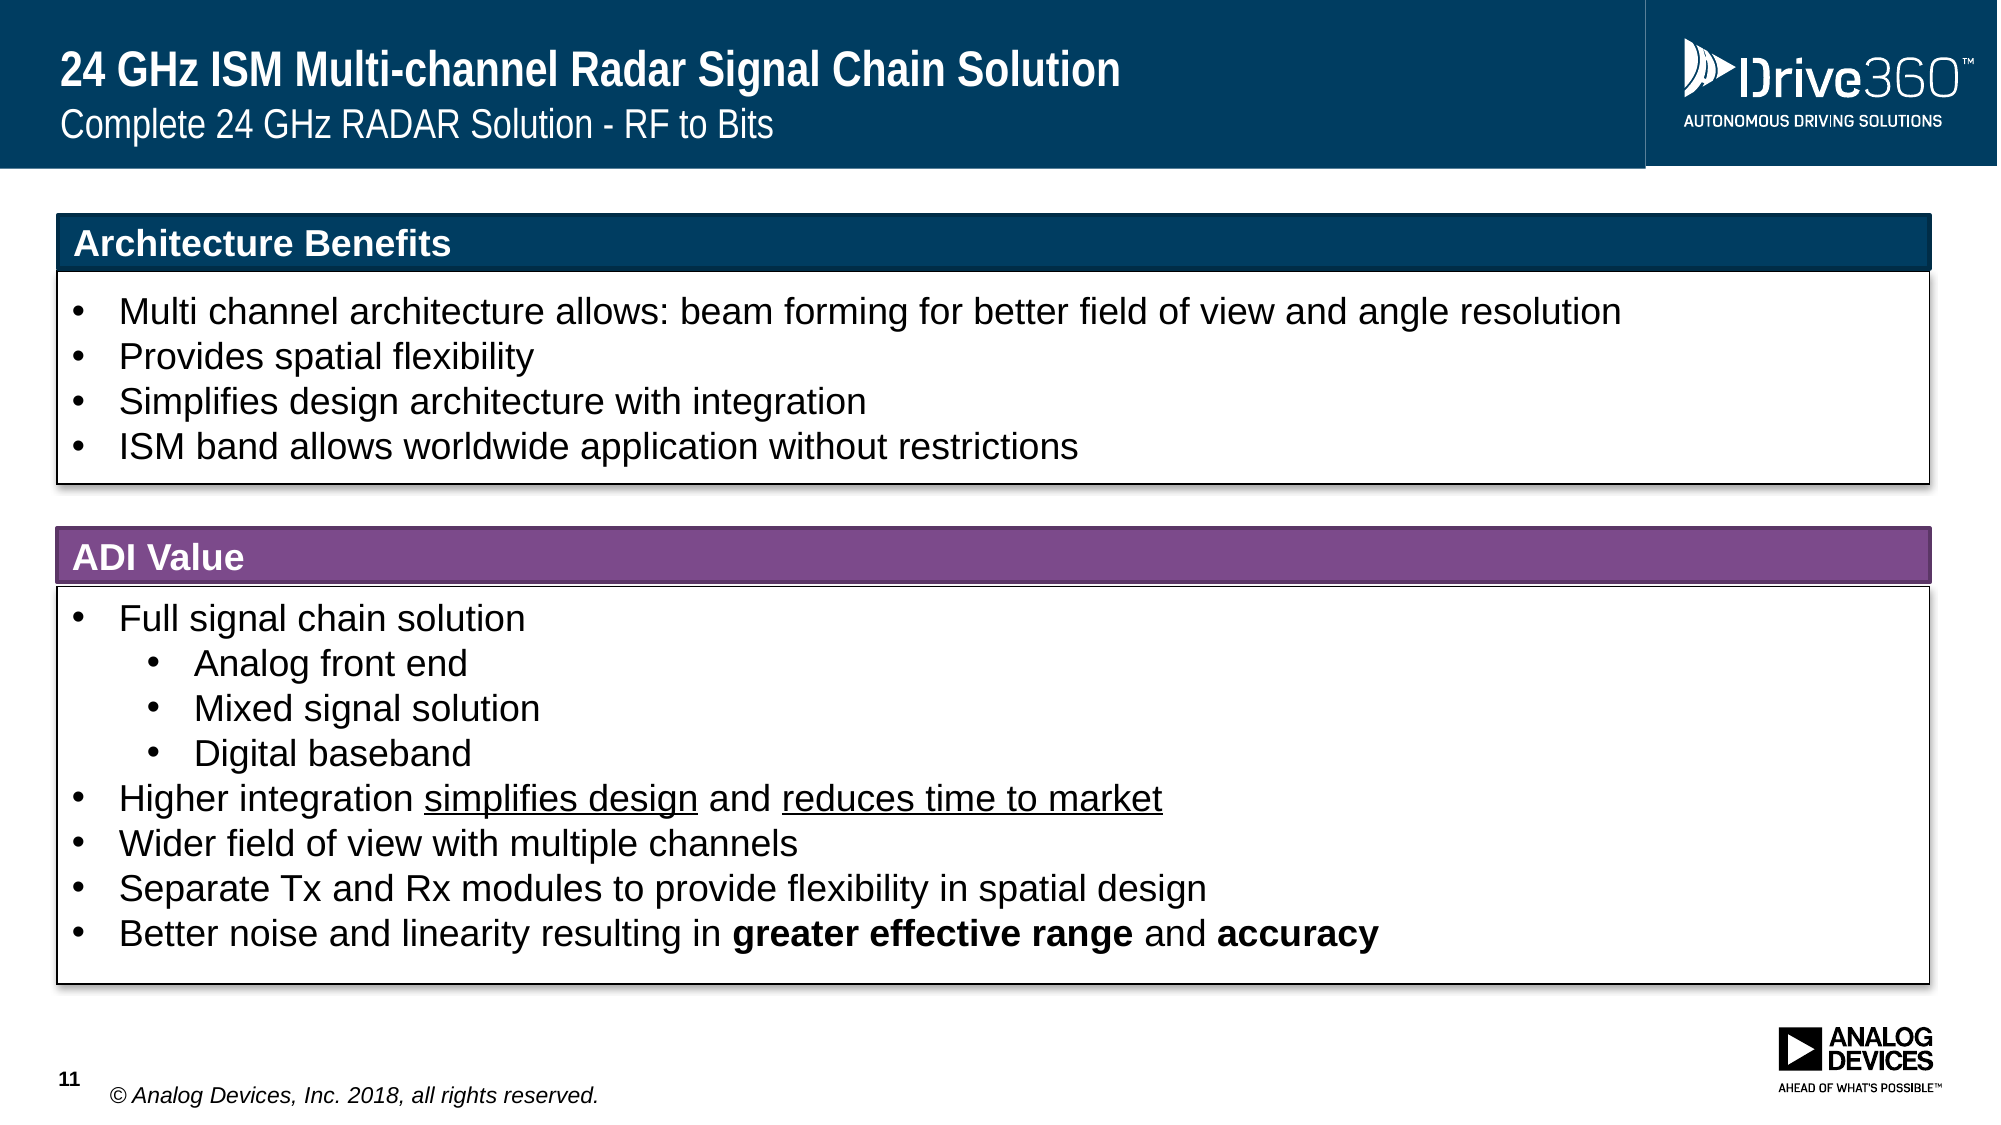

# 24 GHz ISM Multi-channel Radar Signal Chain Solution Complete 24 GHz RADAR Solution - RF to Bits
Architecture Benefits
Multi channel architecture allows: beam forming for better field of view and angle resolution
Provides spatial flexibility
Simplifies design architecture with integration
ISM band allows worldwide application without restrictions
ADI Value
Full signal chain solution
Analog front end
Mixed signal solution
Digital baseband
Higher integration simplifies design and reduces time to market
Wider field of view with multiple channels
Separate Tx and Rx modules to provide flexibility in spatial design
Better noise and linearity resulting in greater effective range and accuracy
11
© Analog Devices, Inc. 2018, all rights reserved.